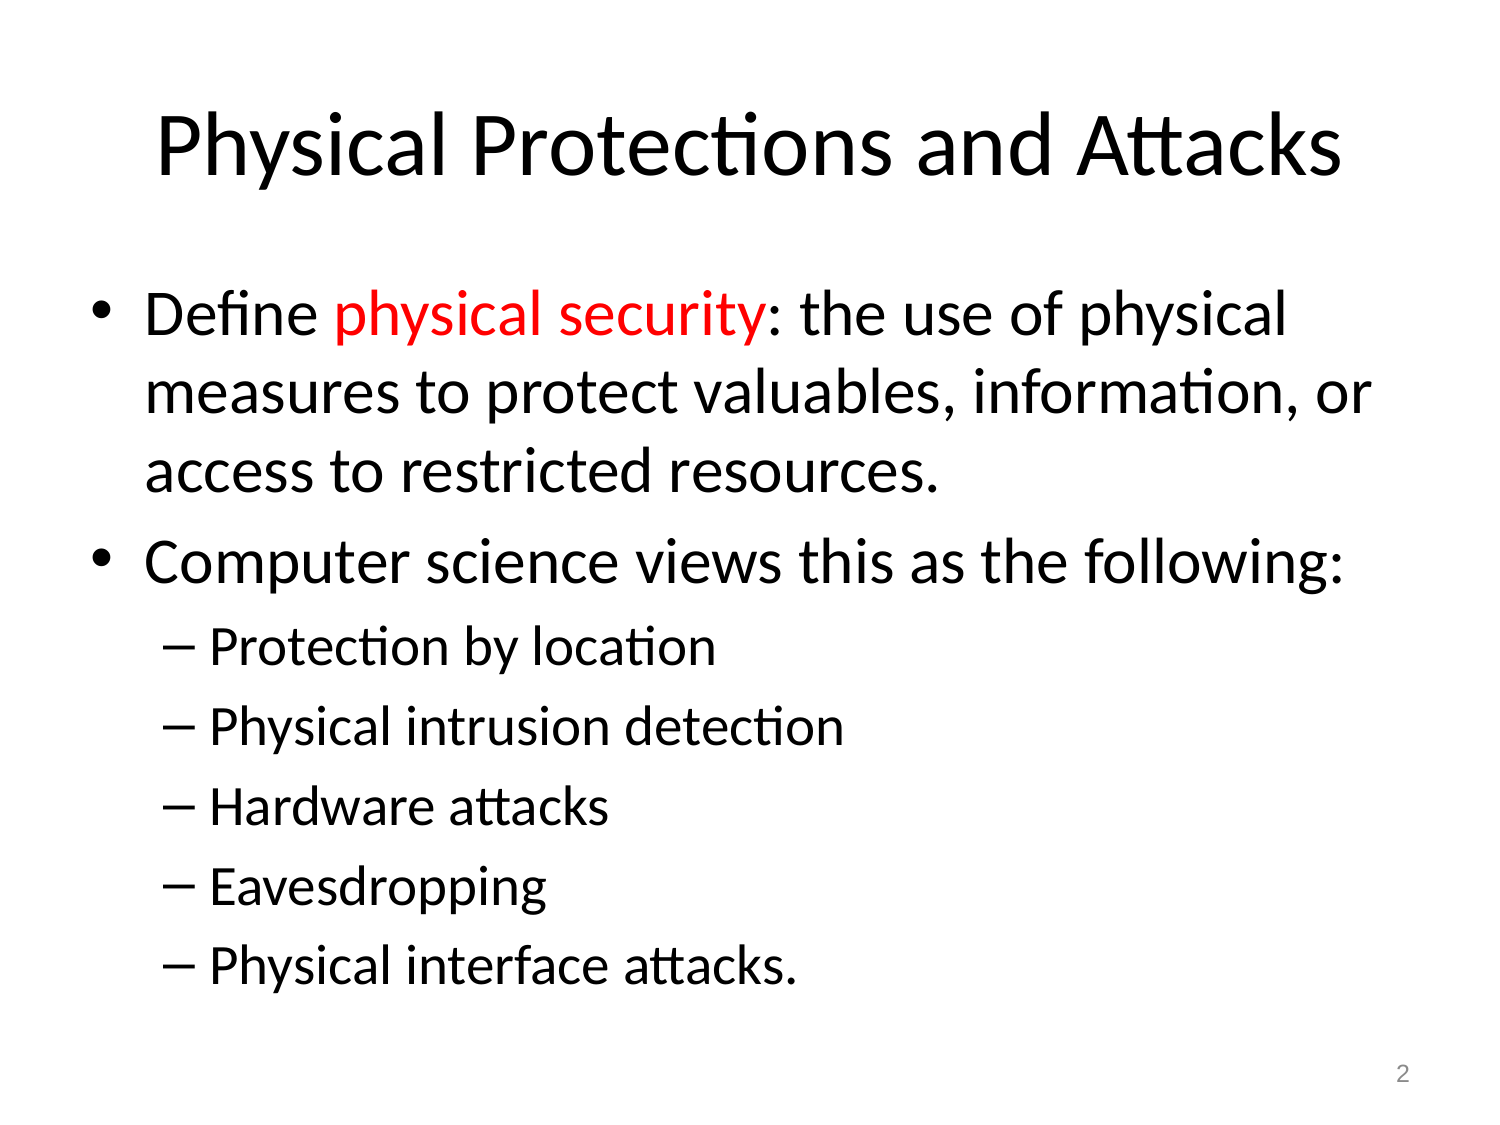

# Physical Protections and Attacks
Define physical security: the use of physical measures to protect valuables, information, or access to restricted resources.
Computer science views this as the following:
Protection by location
Physical intrusion detection
Hardware attacks
Eavesdropping
Physical interface attacks.
2